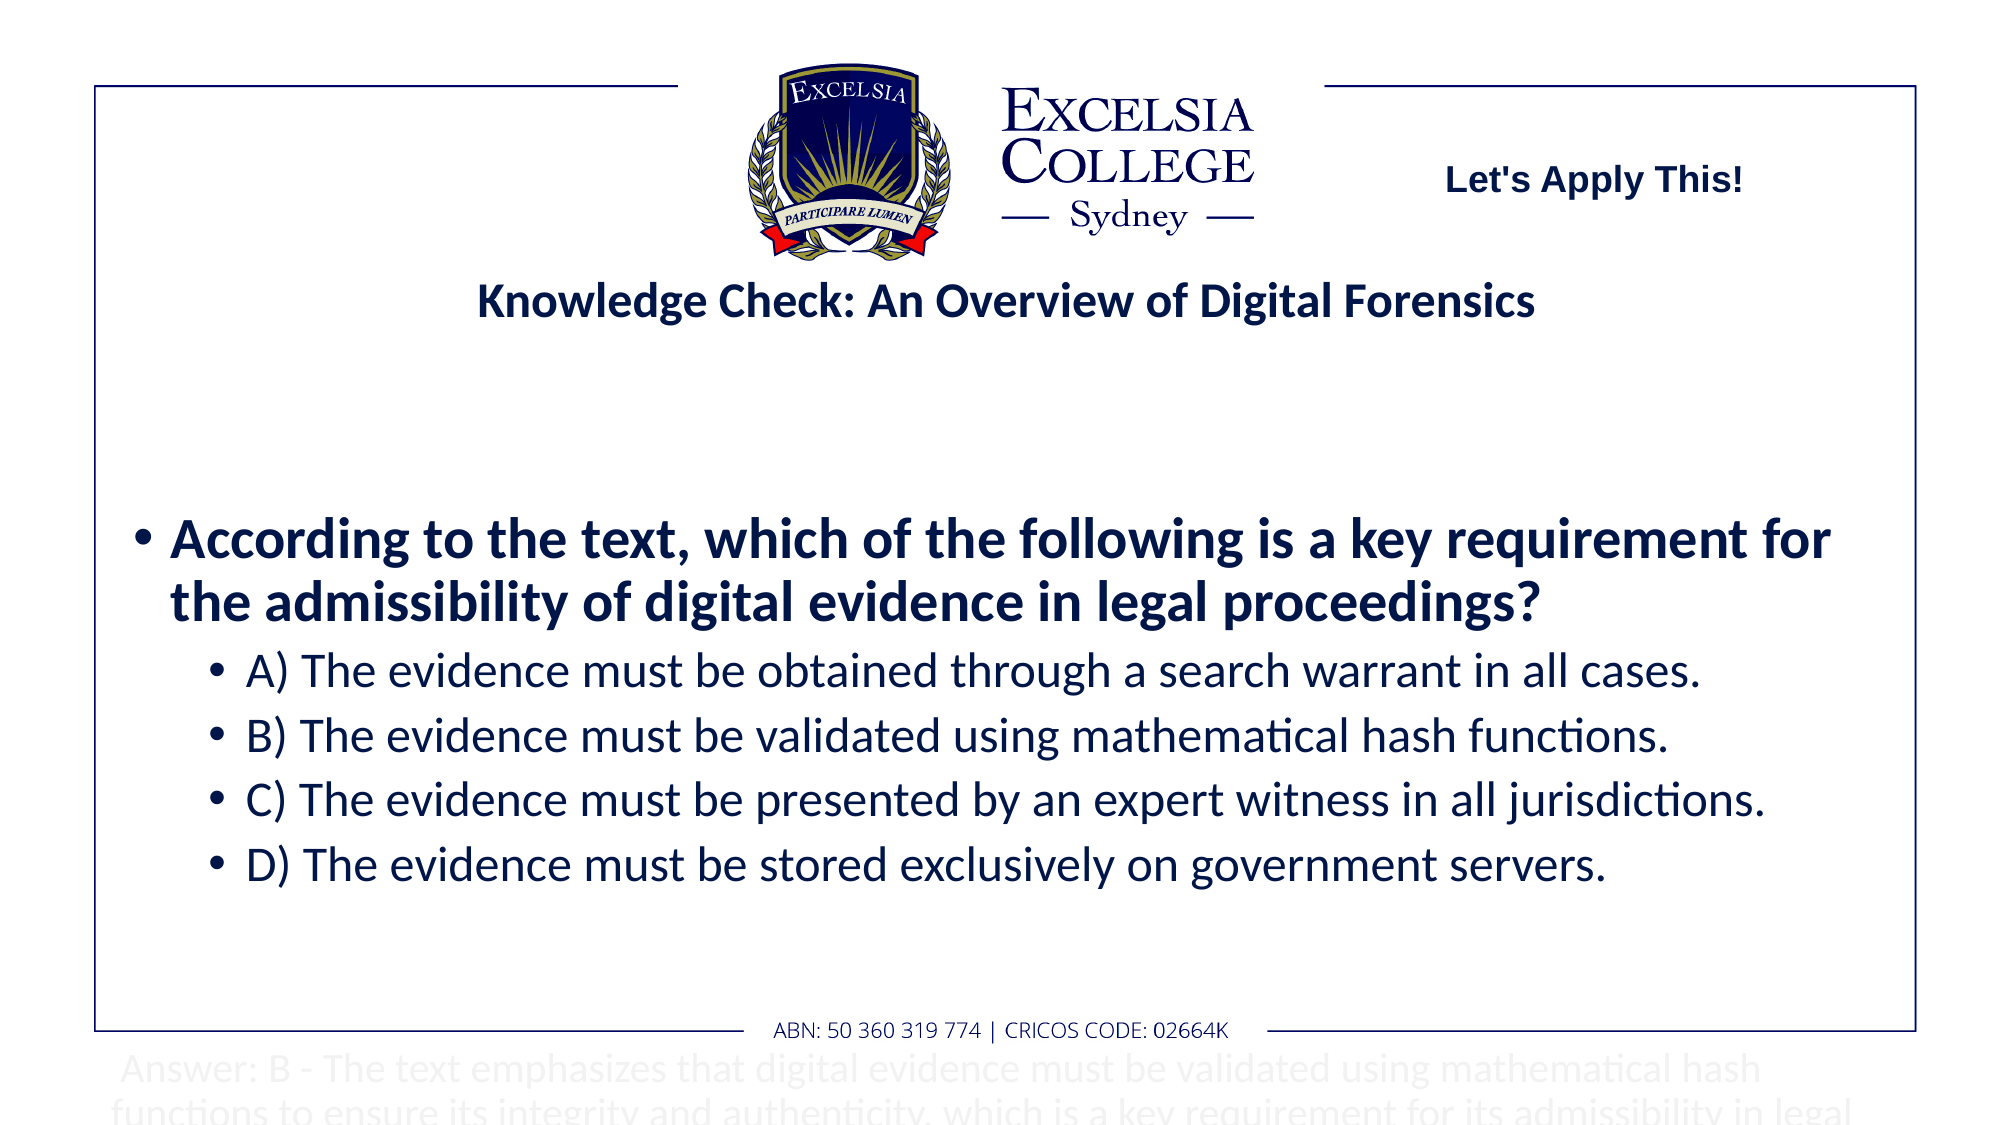

Let's Apply This!
# Knowledge Check: An Overview of Digital Forensics

According to the text, which of the following is a key requirement for the admissibility of digital evidence in legal proceedings?
A) The evidence must be obtained through a search warrant in all cases.
B) The evidence must be validated using mathematical hash functions.
C) The evidence must be presented by an expert witness in all jurisdictions.
D) The evidence must be stored exclusively on government servers.

 Answer: B - The text emphasizes that digital evidence must be validated using mathematical hash functions to ensure its integrity and authenticity, which is a key requirement for its admissibility in legal proceedings.